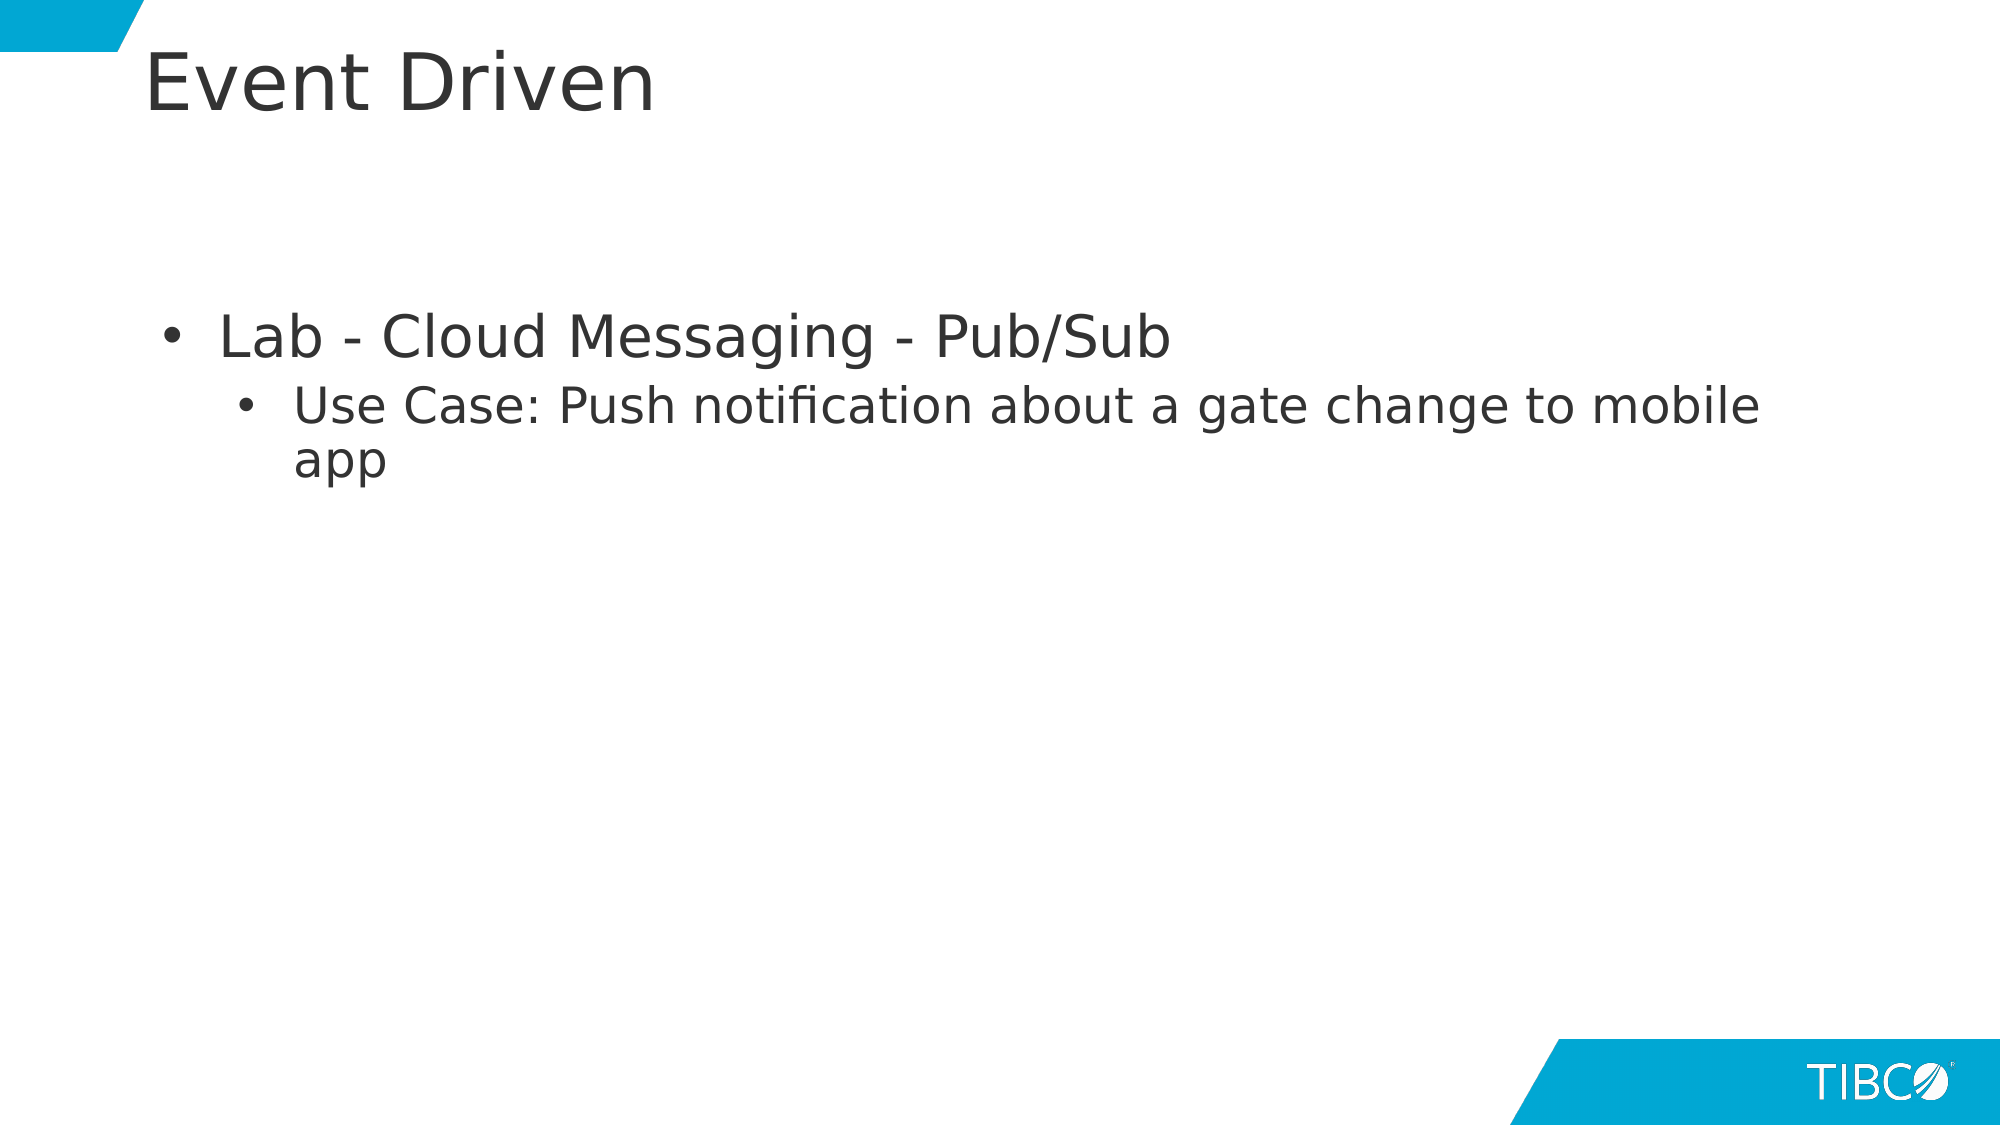

# Event Driven
Lab - Cloud Messaging - Pub/Sub
Use Case: Push notification about a gate change to mobile app